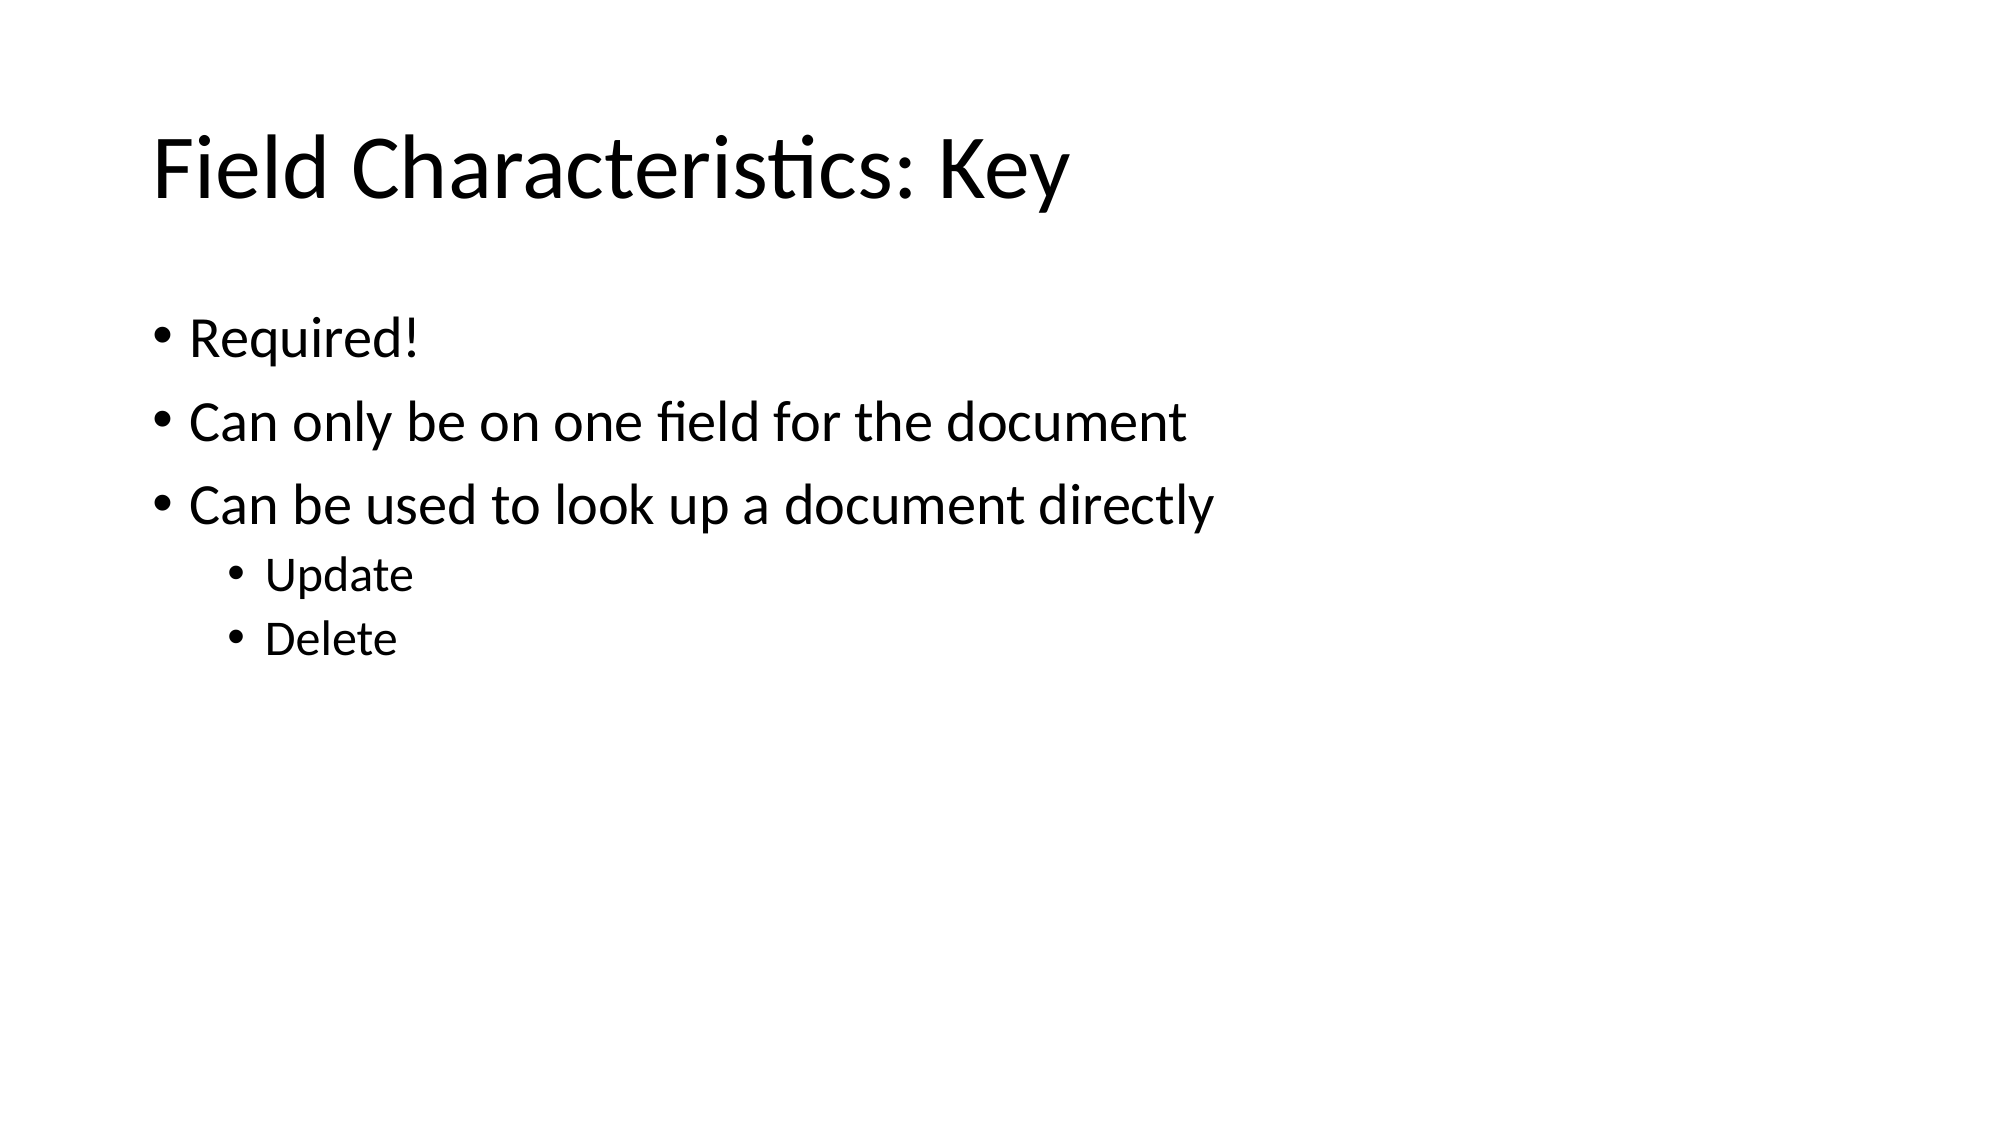

# Field Characteristics: Key
Required!
Can only be on one field for the document
Can be used to look up a document directly
Update
Delete